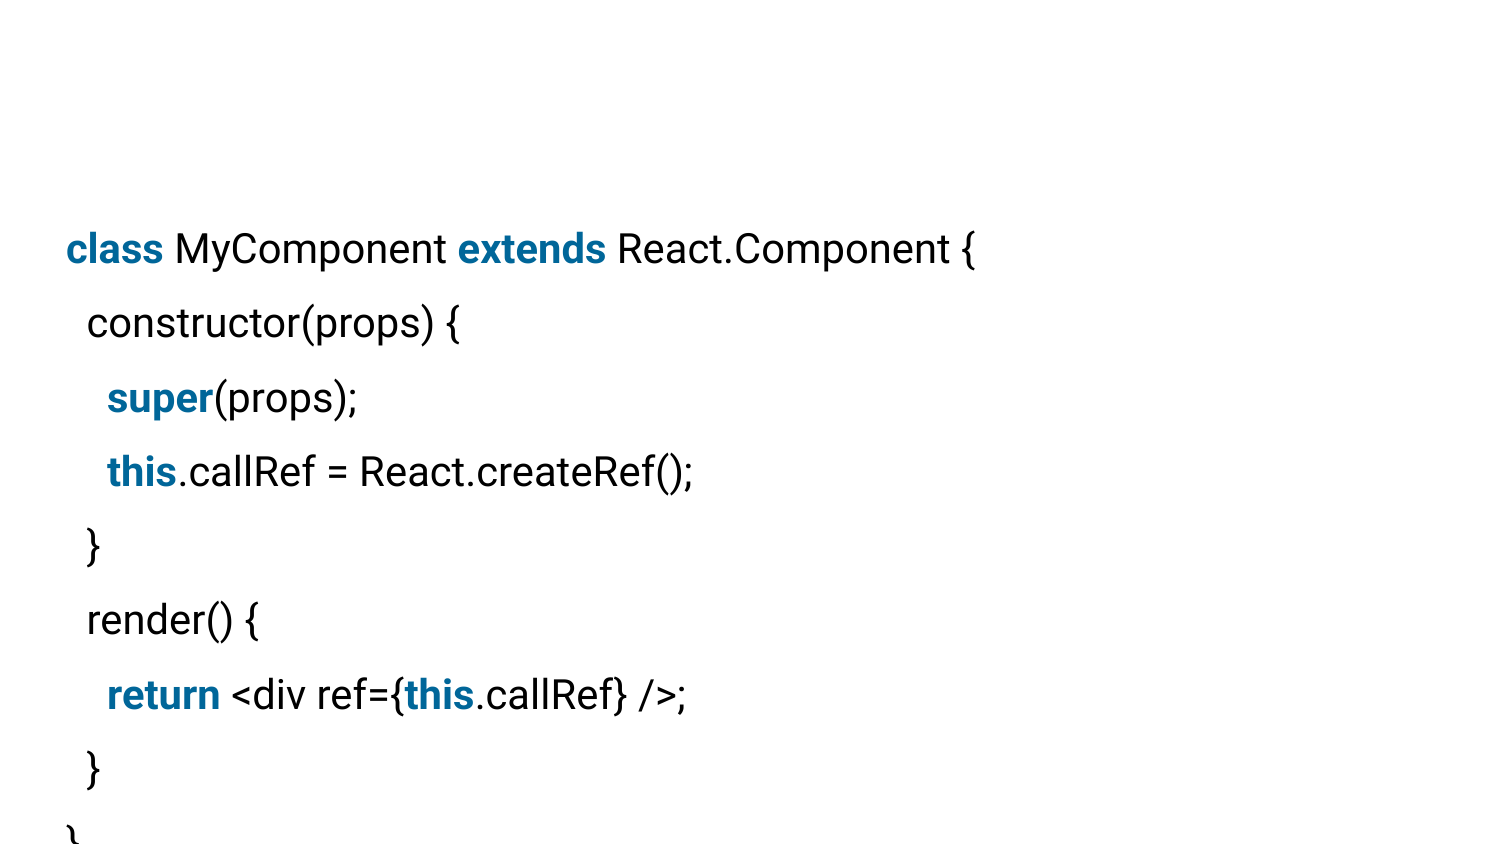

#
class MyComponent extends React.Component {
  constructor(props) {
    super(props);
    this.callRef = React.createRef();
  }
  render() {
    return <div ref={this.callRef} />;
  }
}